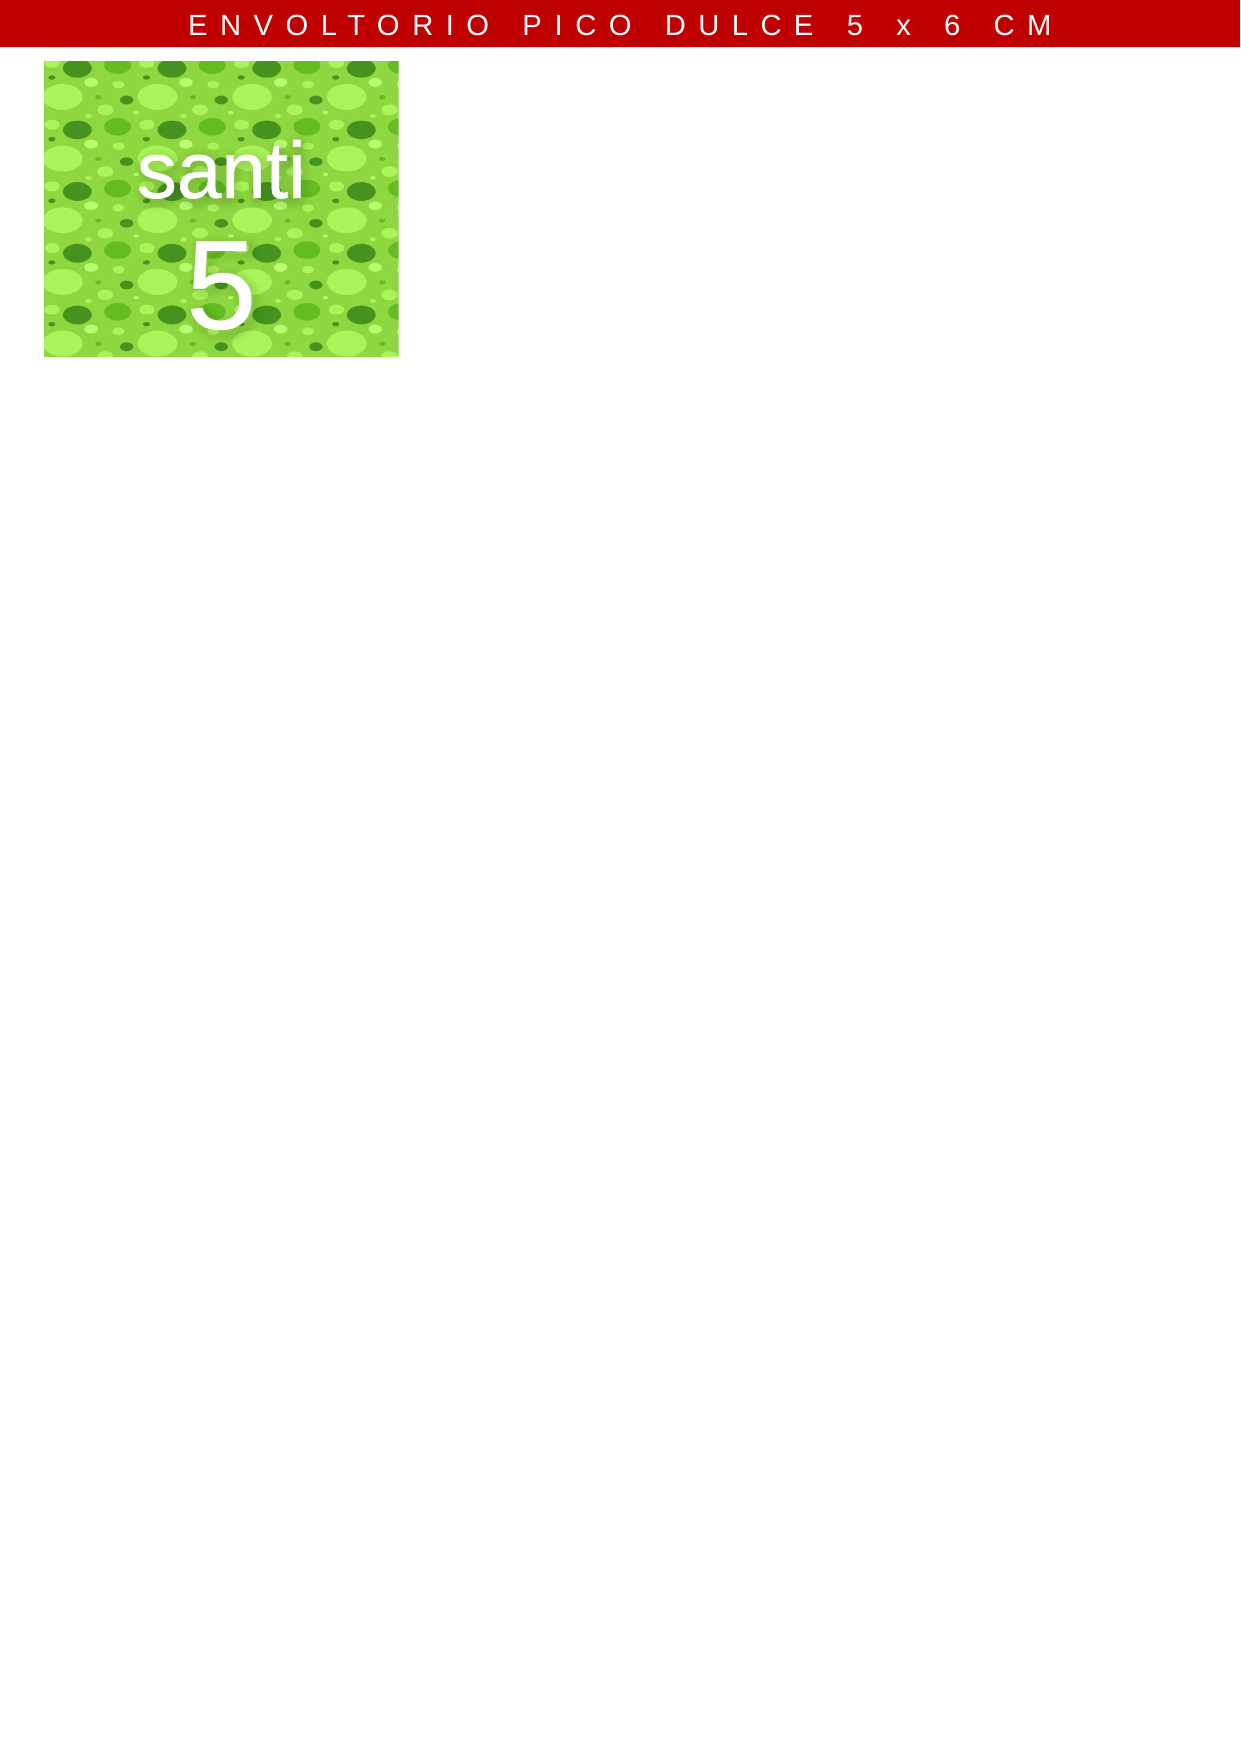

ENVOLTORIO PICO DULCE 5 x 6 CM

N

N

santi
5

N

N

N

N

N

N

N

N

N

N

N

N